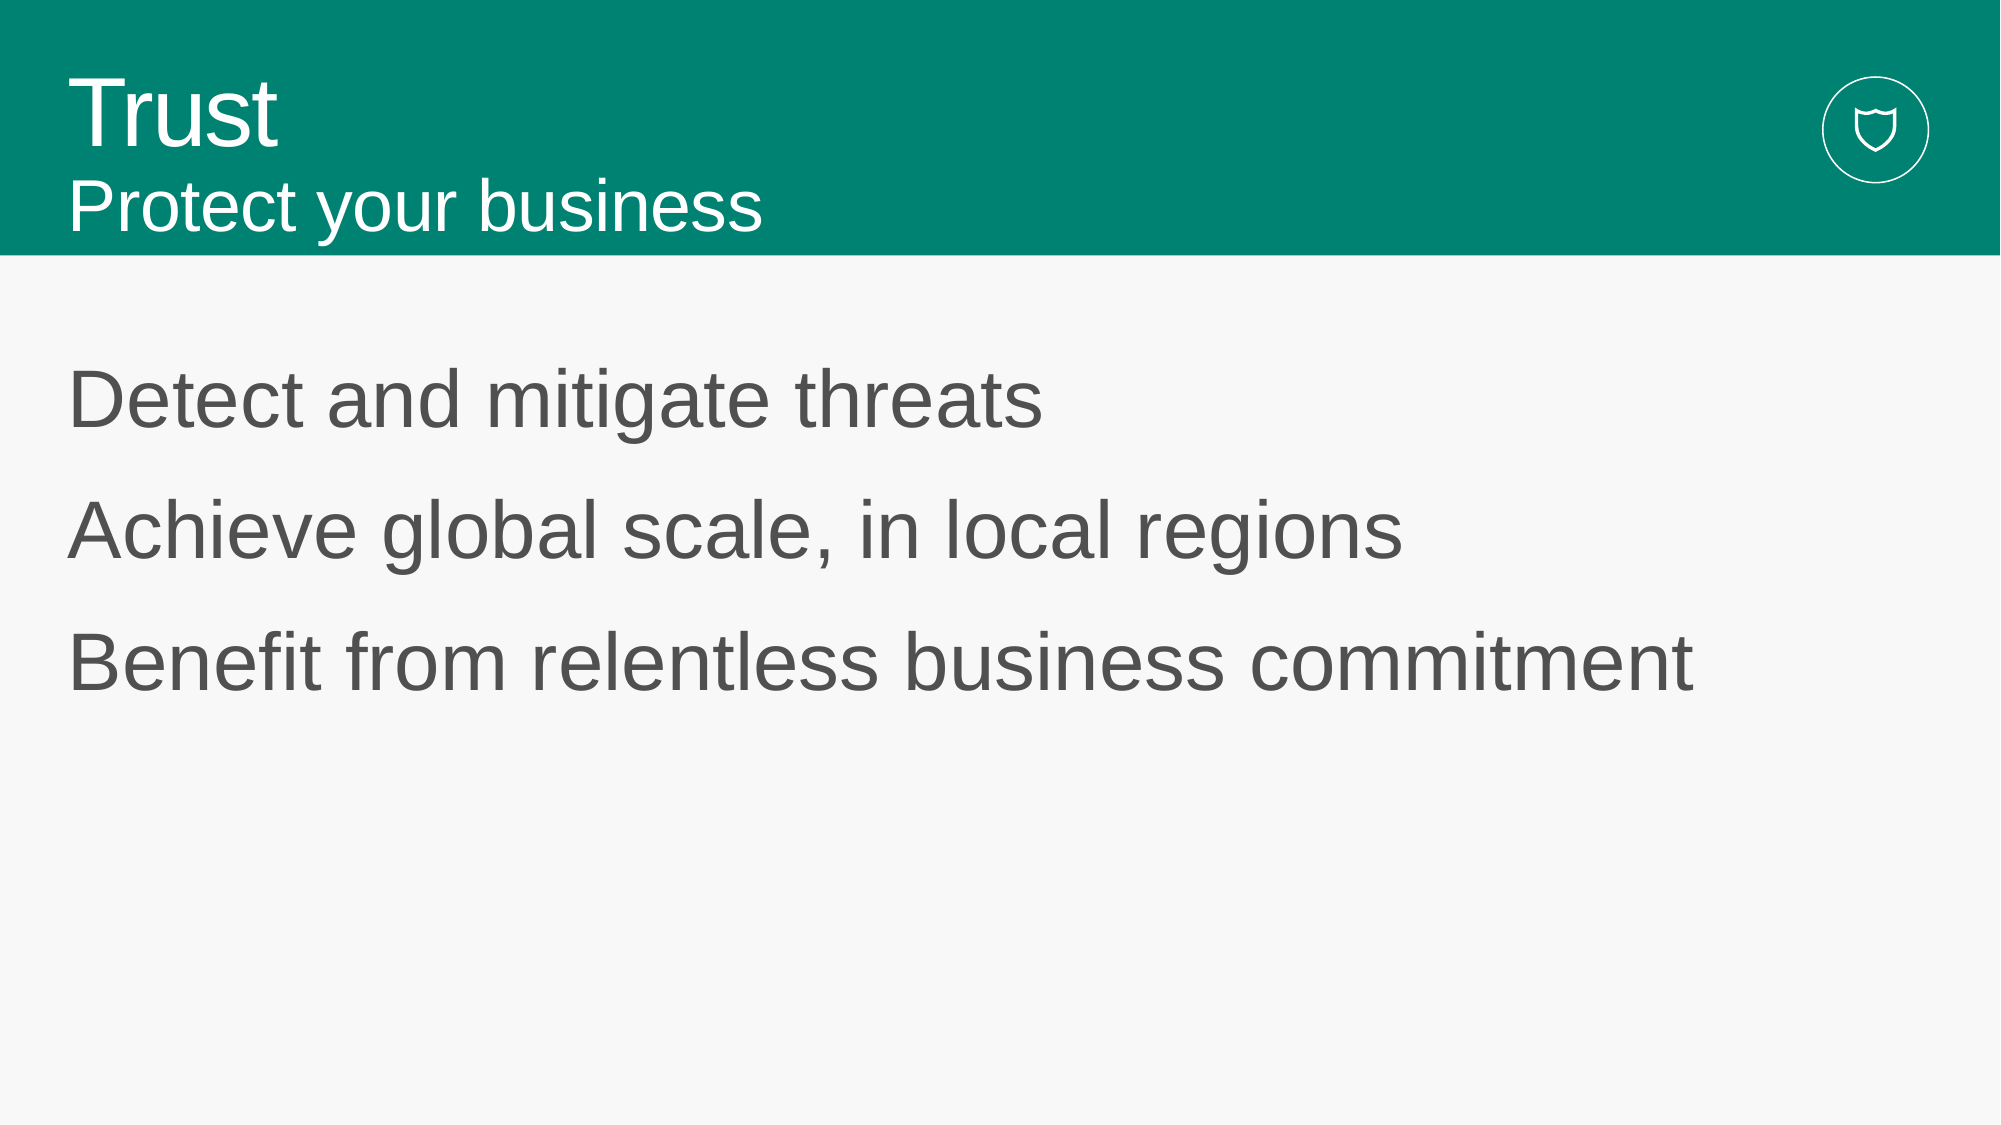

Trust
Protect your business

Detect and mitigate threats
Achieve global scale, in local regions
Benefit from relentless business commitment